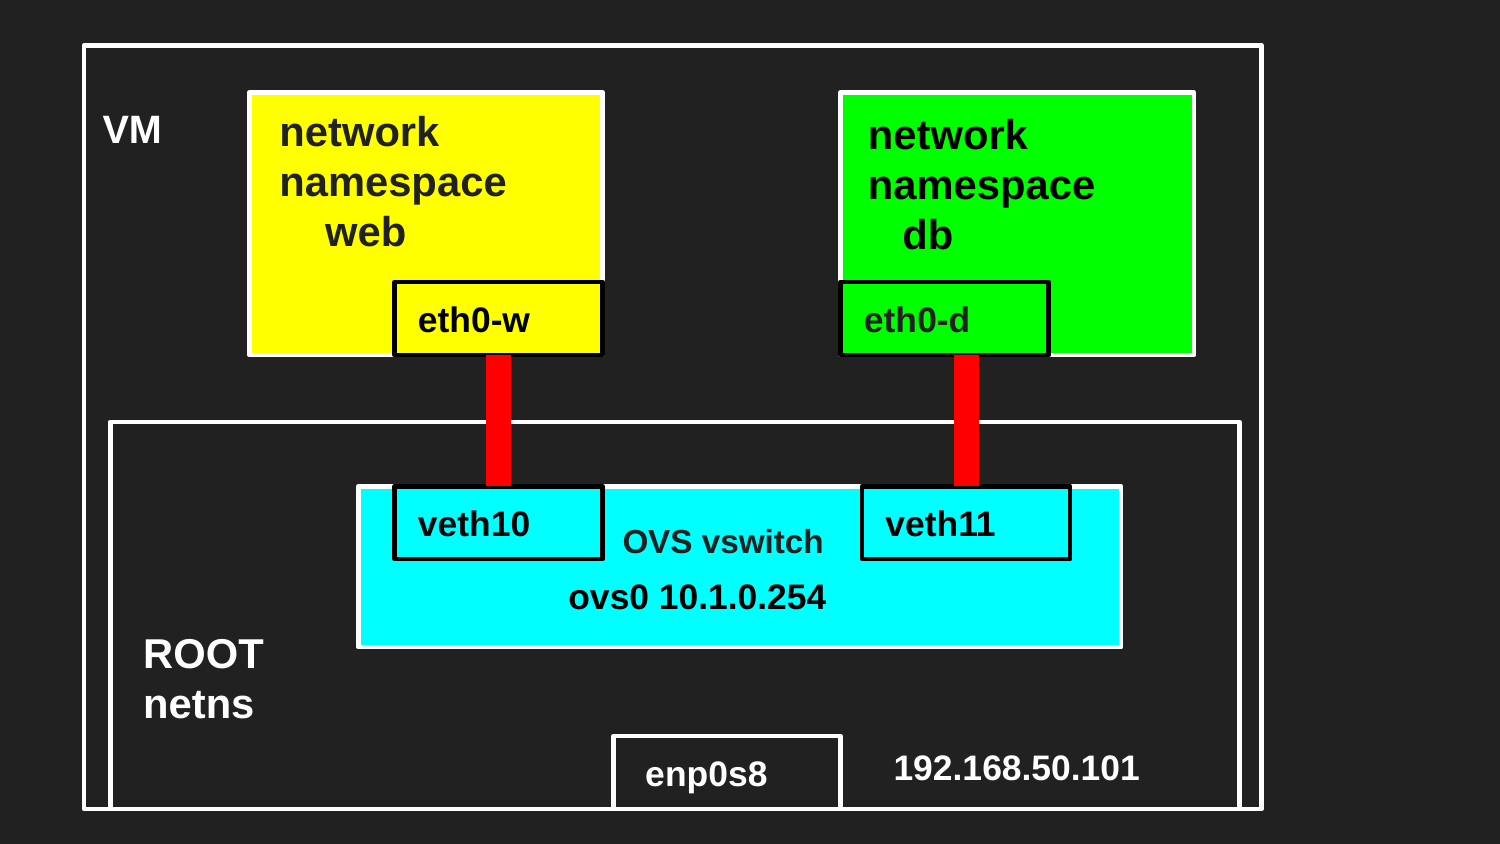

VM
network namespace
    web

network
namespace
   db
 eth0-w
 eth0-d

 veth10
 veth11
 OVS vswitch

                    ovs0 10.1.0.254

ROOT
netns
  192.168.50.101
  enp0s8